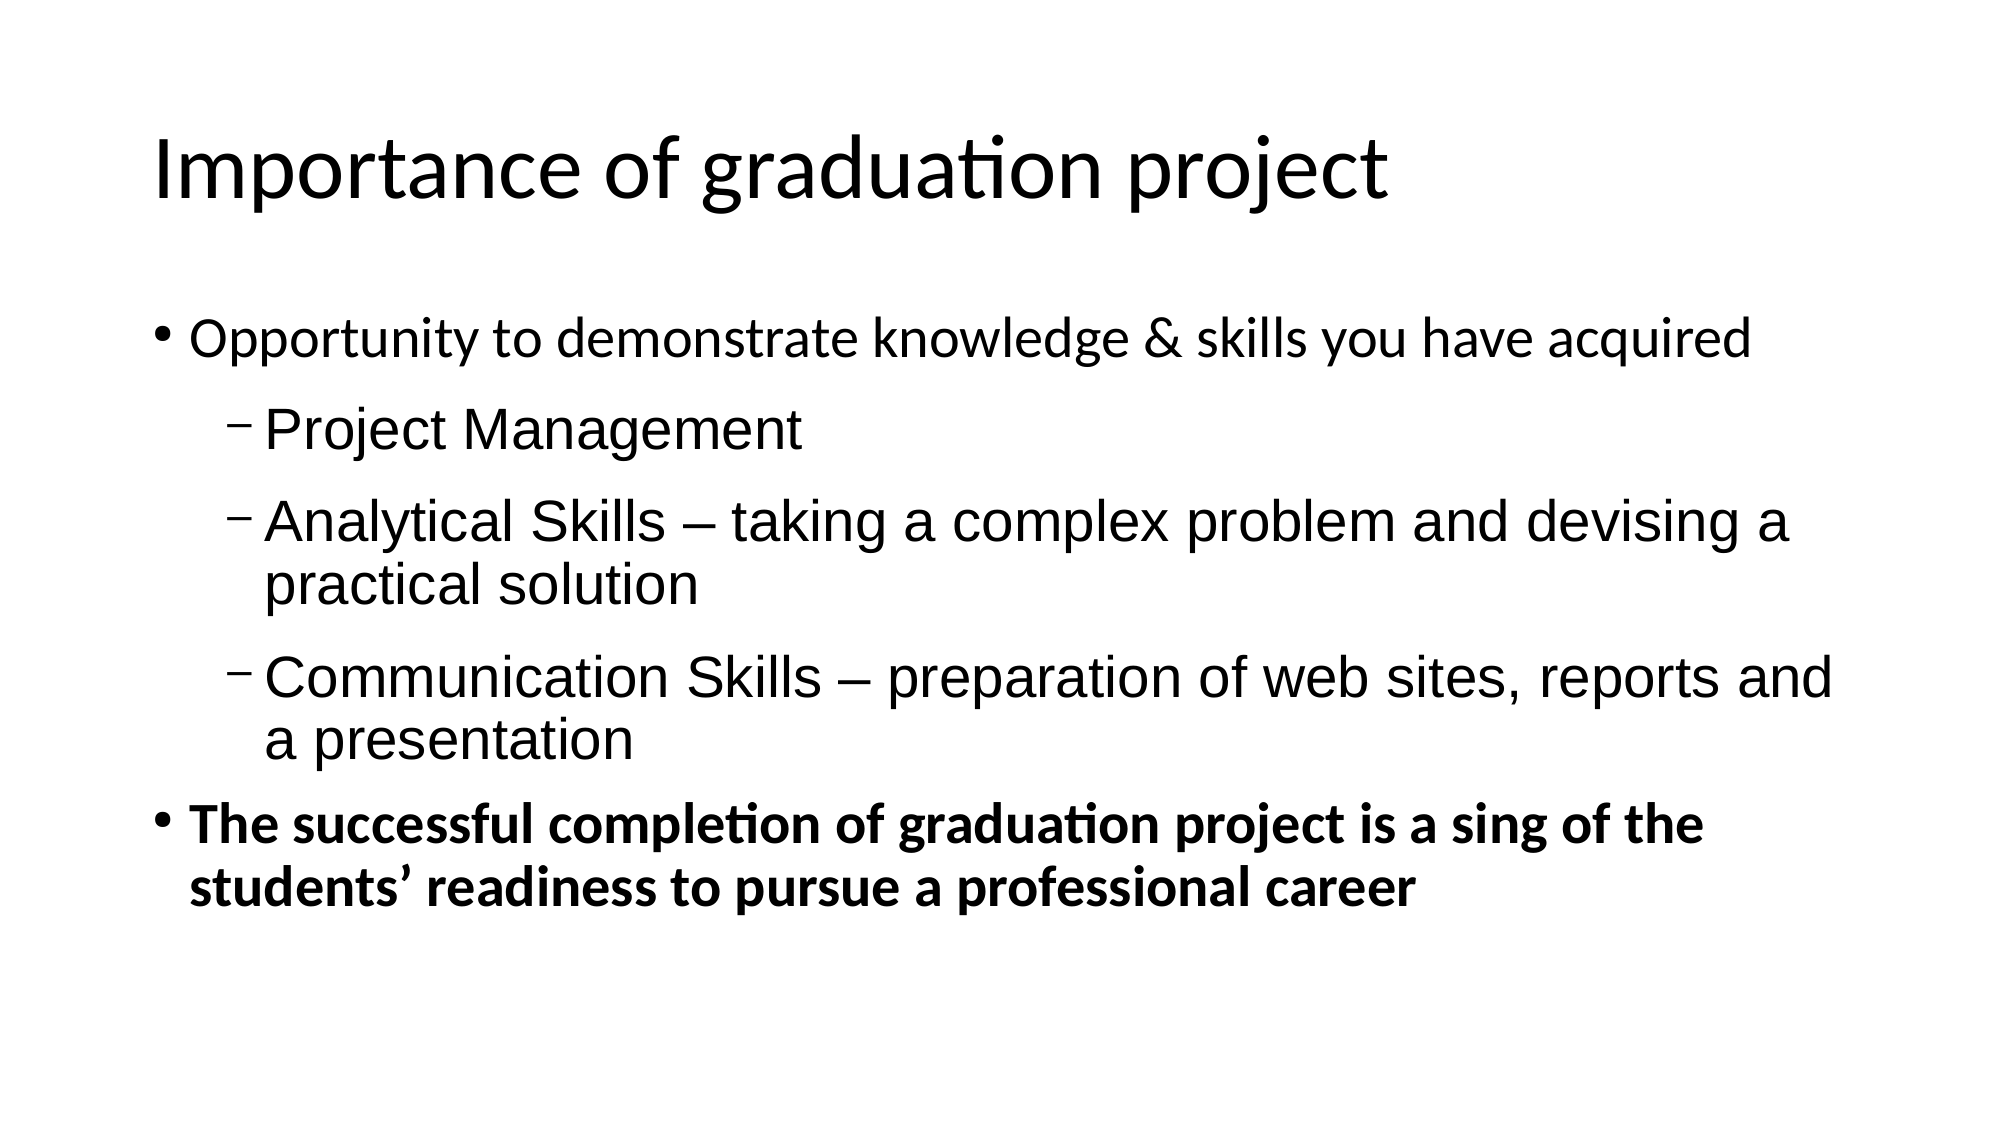

# Importance of graduation project
Opportunity to demonstrate knowledge & skills you have acquired
Project Management
Analytical Skills – taking a complex problem and devising a practical solution
Communication Skills – preparation of web sites, reports and a presentation
The successful completion of graduation project is a sing of the students’ readiness to pursue a professional career